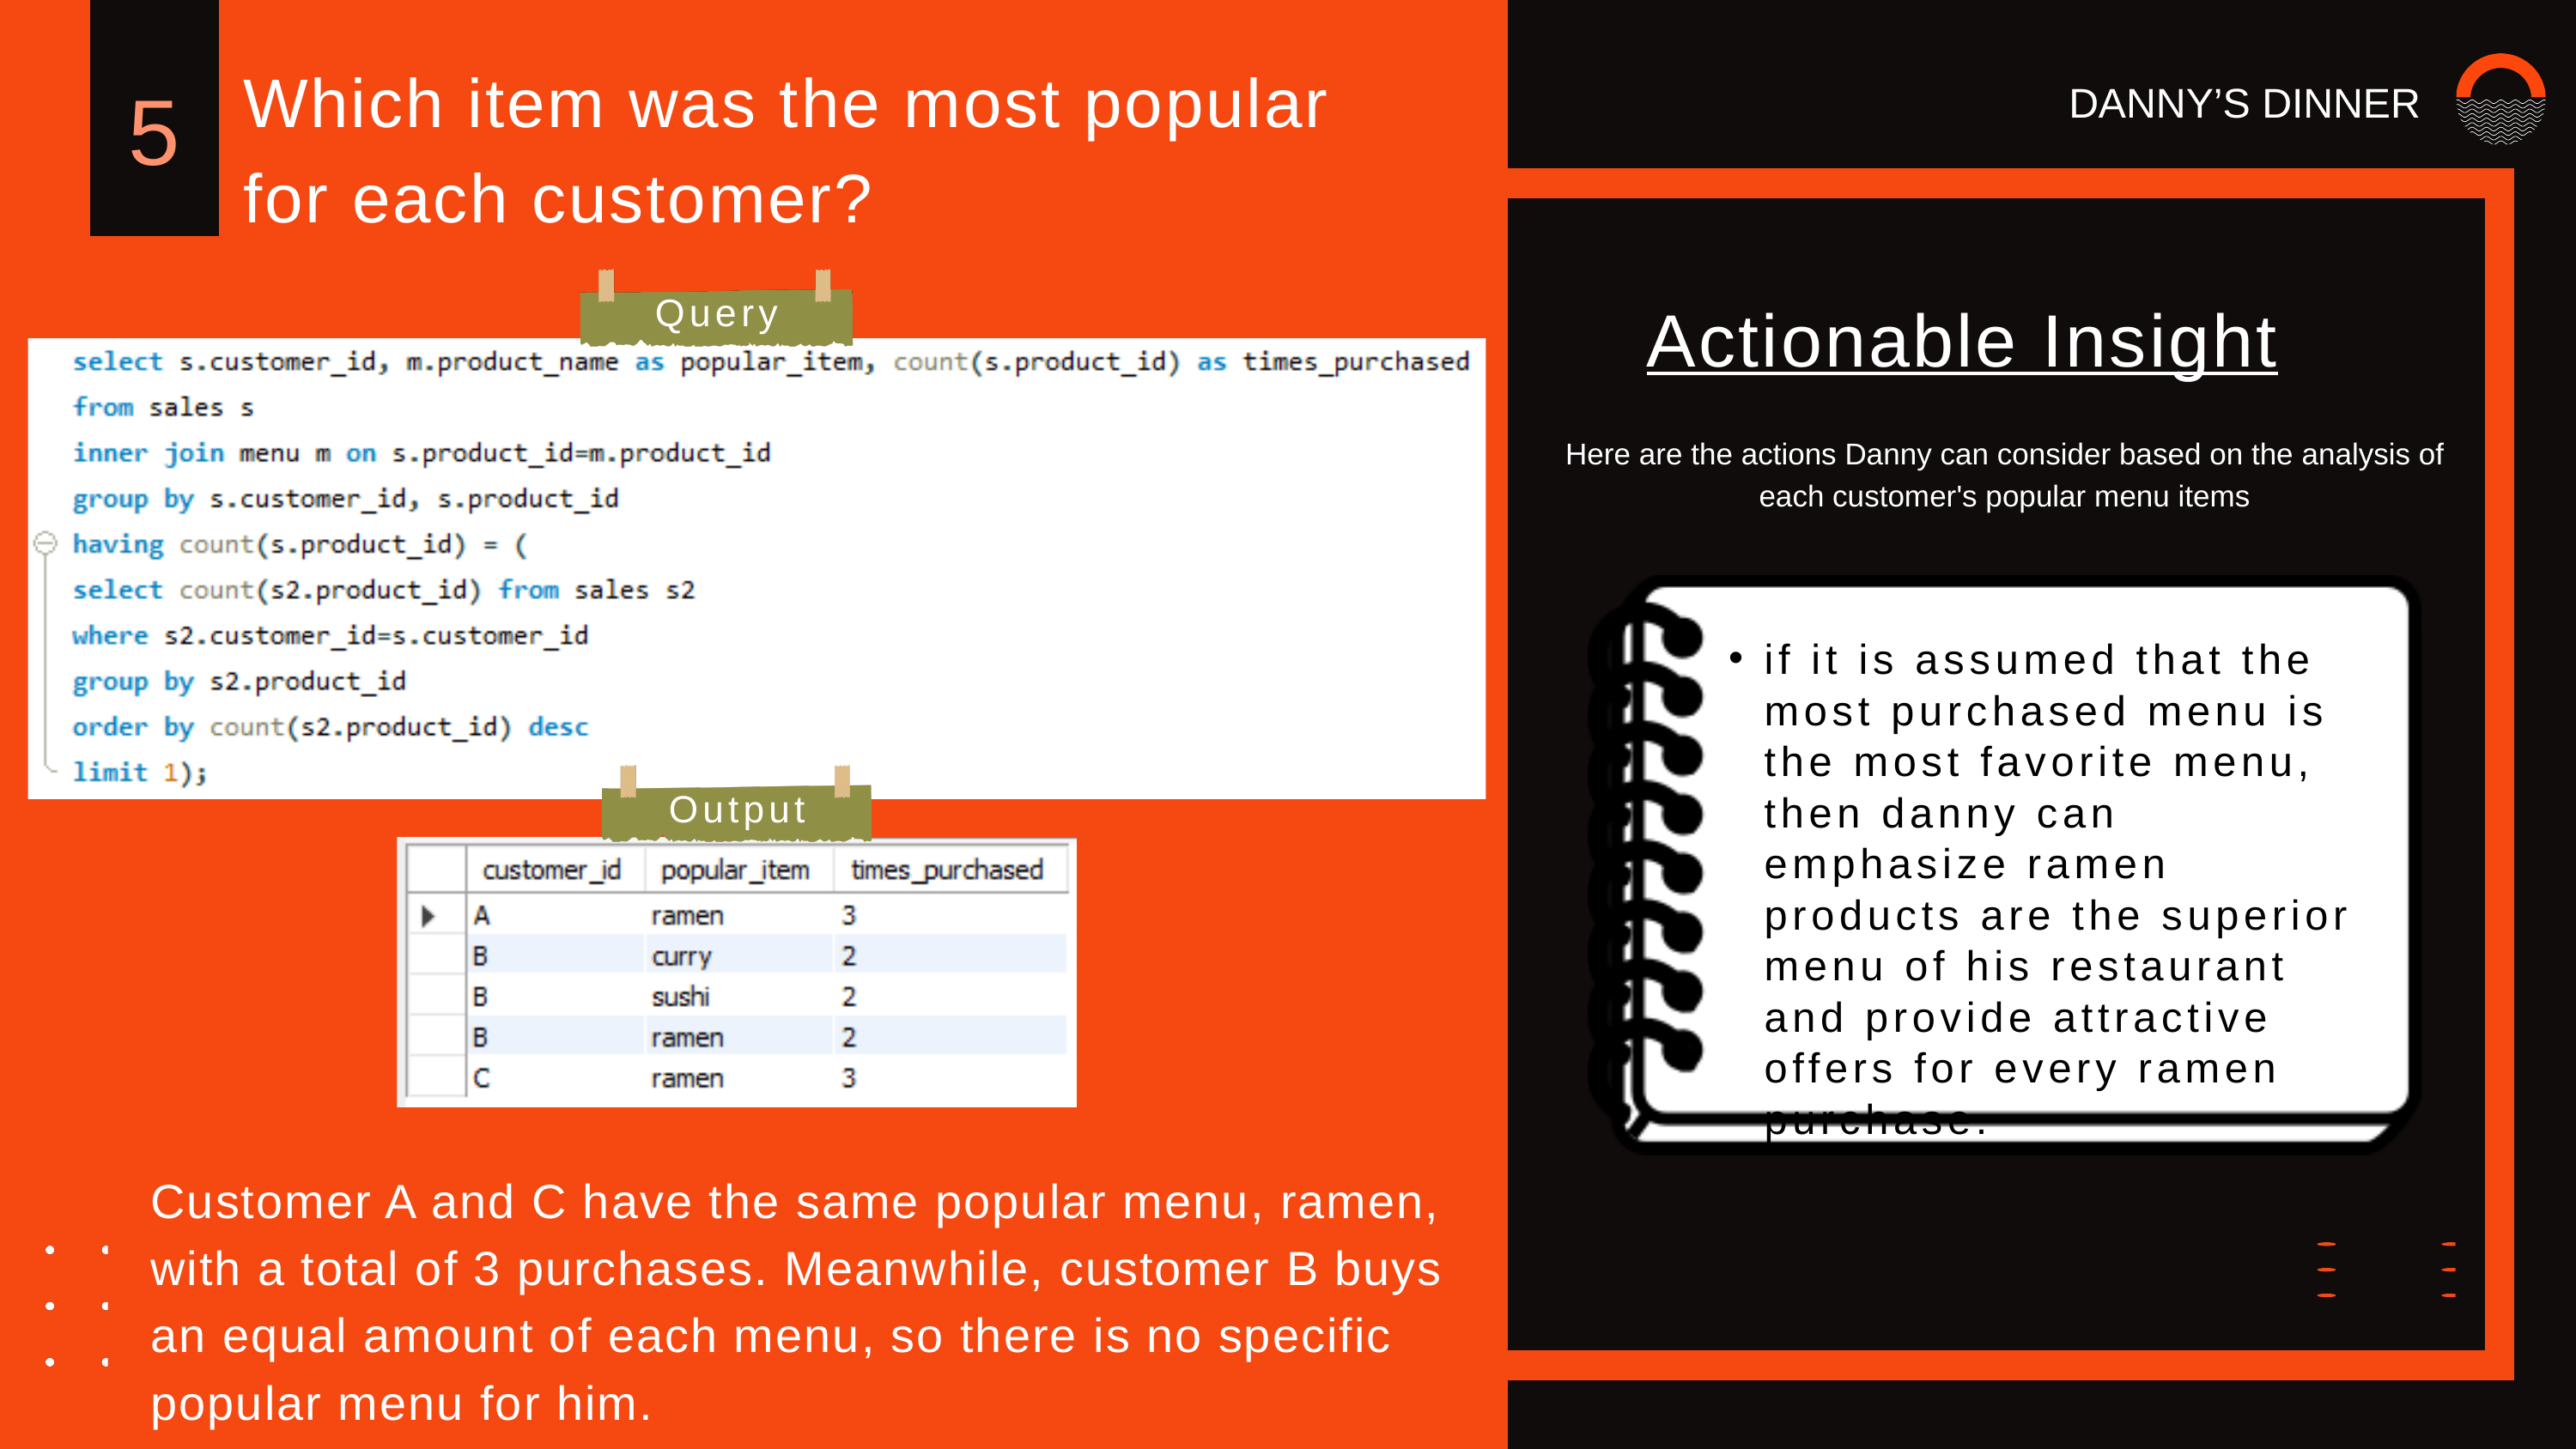

Which item was the most popular for each customer?
5

DANNY’S DINNER

Actionable Insight

Query

Here are the actions Danny can consider based on the analysis of each customer's popular menu items

if it is assumed that the most purchased menu is the most favorite menu, then danny can emphasize ramen products are the superior menu of his restaurant and provide attractive offers for every ramen purchase.

Output

Customer A and C have the same popular menu, ramen, with a total of 3 purchases. Meanwhile, customer B buys an equal amount of each menu, so there is no specific popular menu for him.